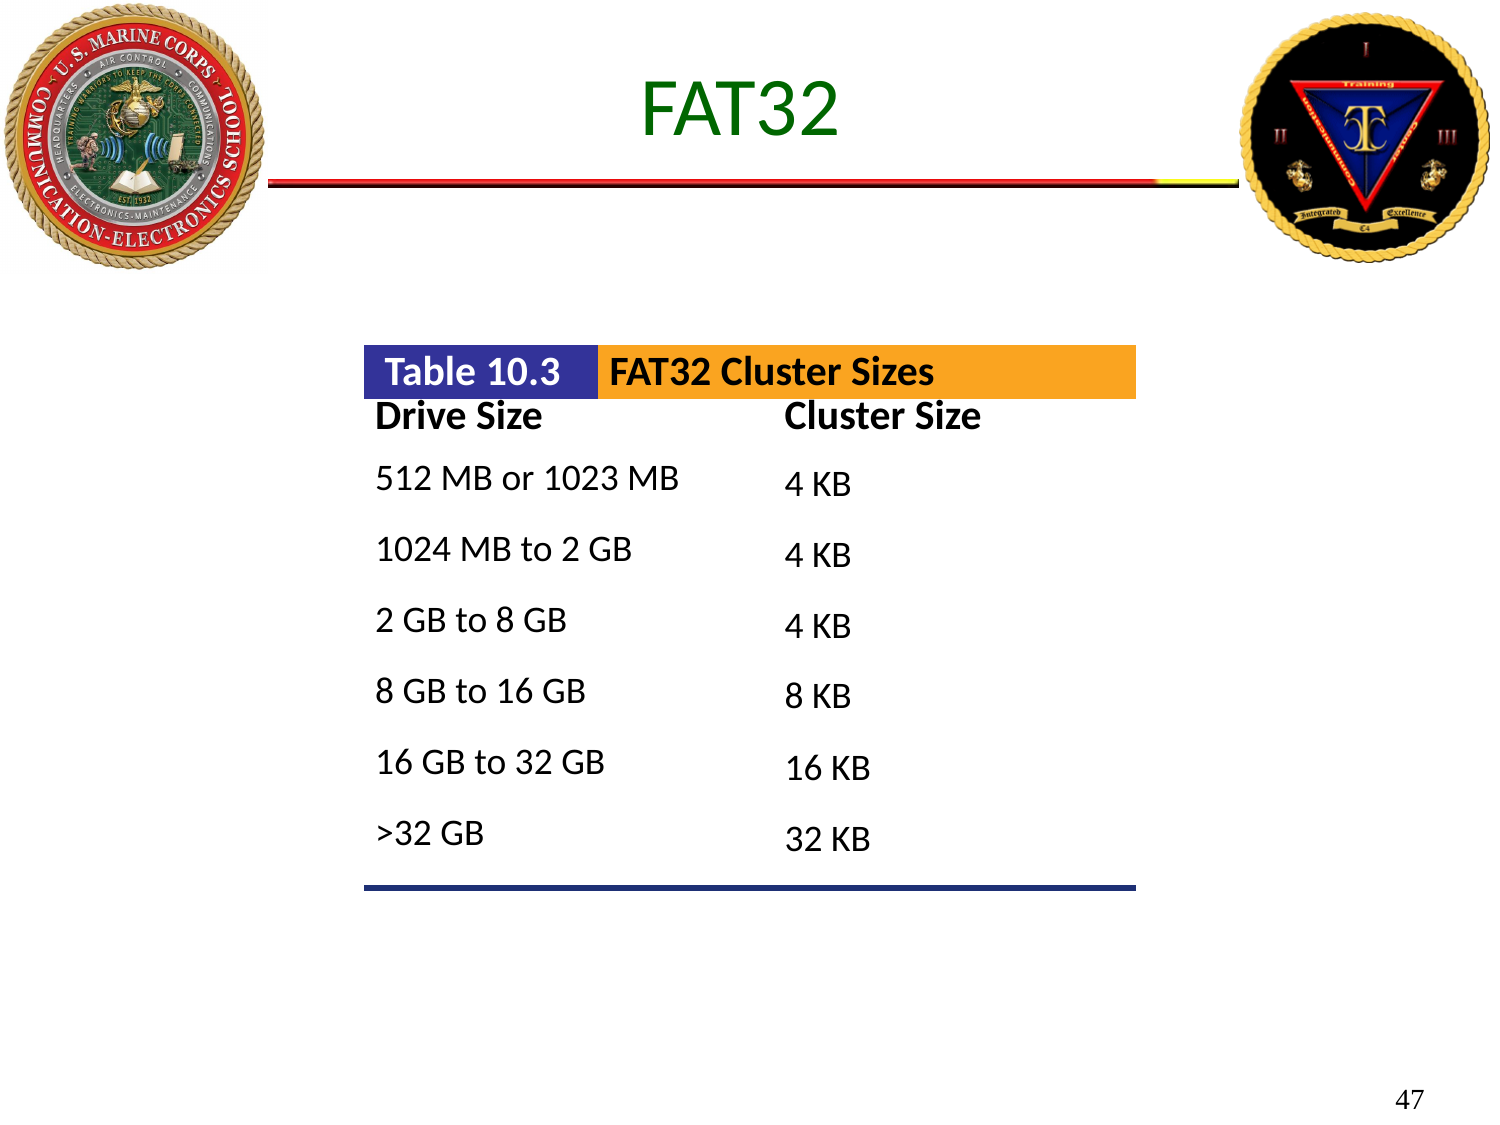

# FAT32
| Table 10.3 | FAT32 Cluster Sizes |  |
| --- | --- | --- |
| Drive Size |  | Cluster Size |
| 512 MB or 1023 MB |  | 4 KB |
| 1024 MB to 2 GB |  | 4 KB |
| 2 GB to 8 GB |  | 4 KB |
| 8 GB to 16 GB |  | 8 KB |
| 16 GB to 32 GB |  | 16 KB |
| >32 GB |  | 32 KB |